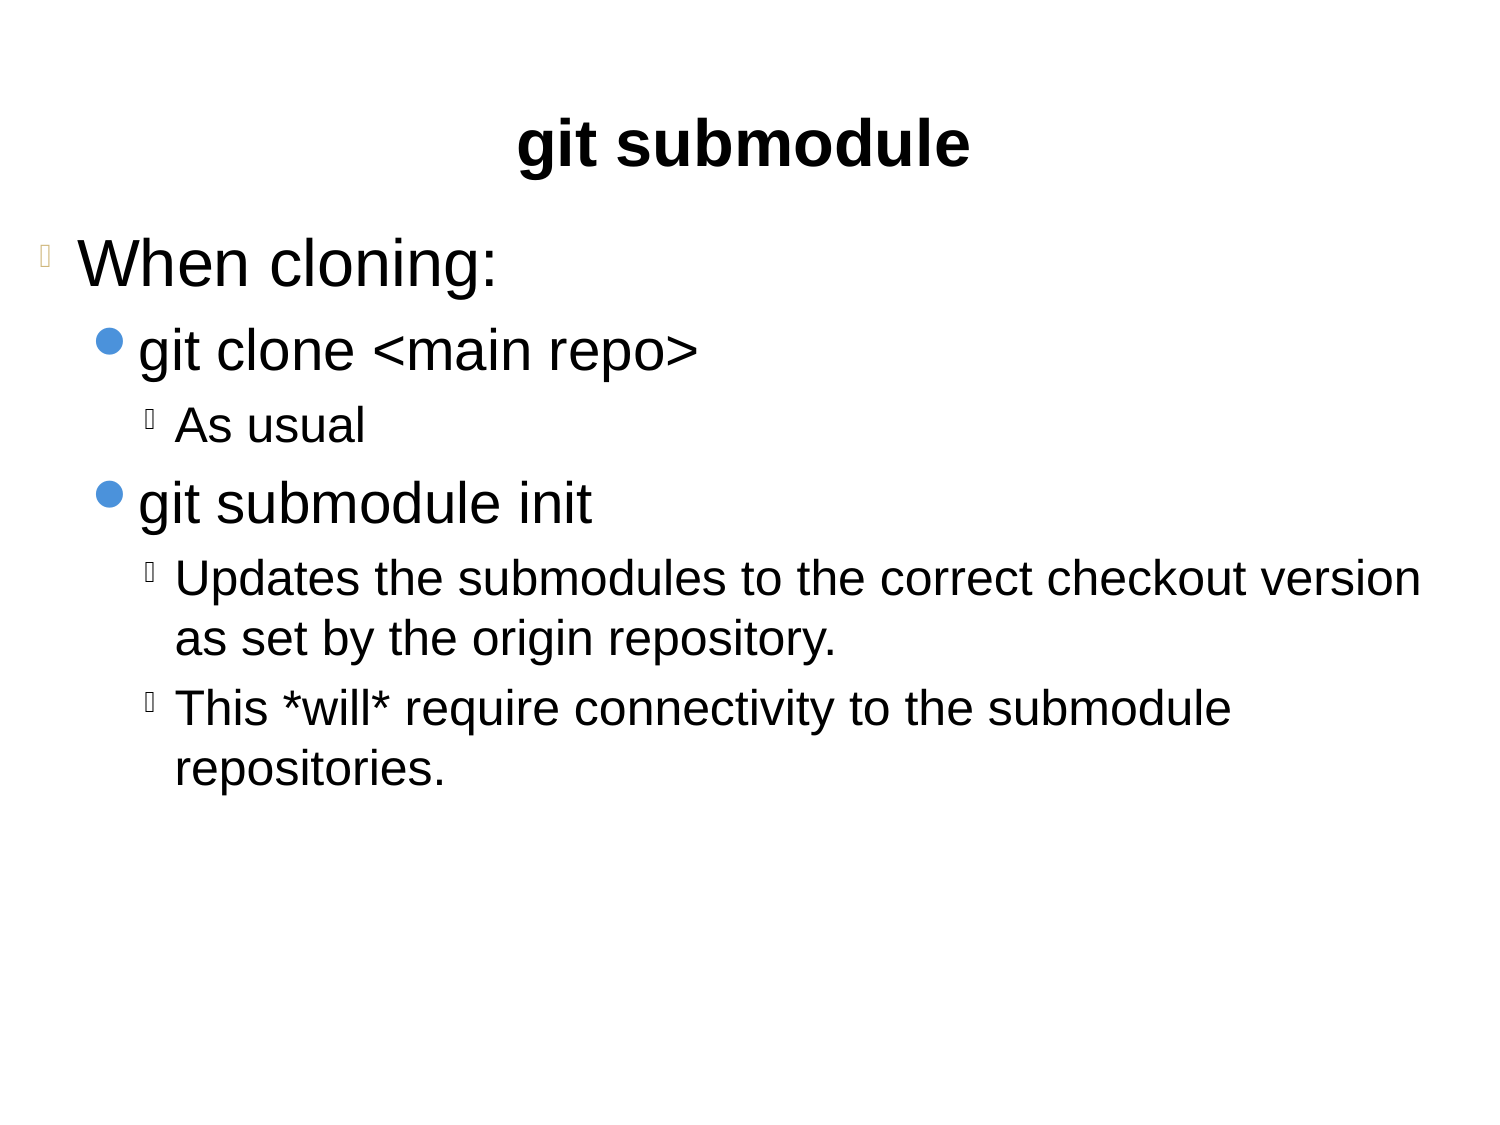

git submodule
When cloning:
git clone <main repo>
As usual
git submodule init
Updates the submodules to the correct checkout version as set by the origin repository.
This *will* require connectivity to the submodule repositories.